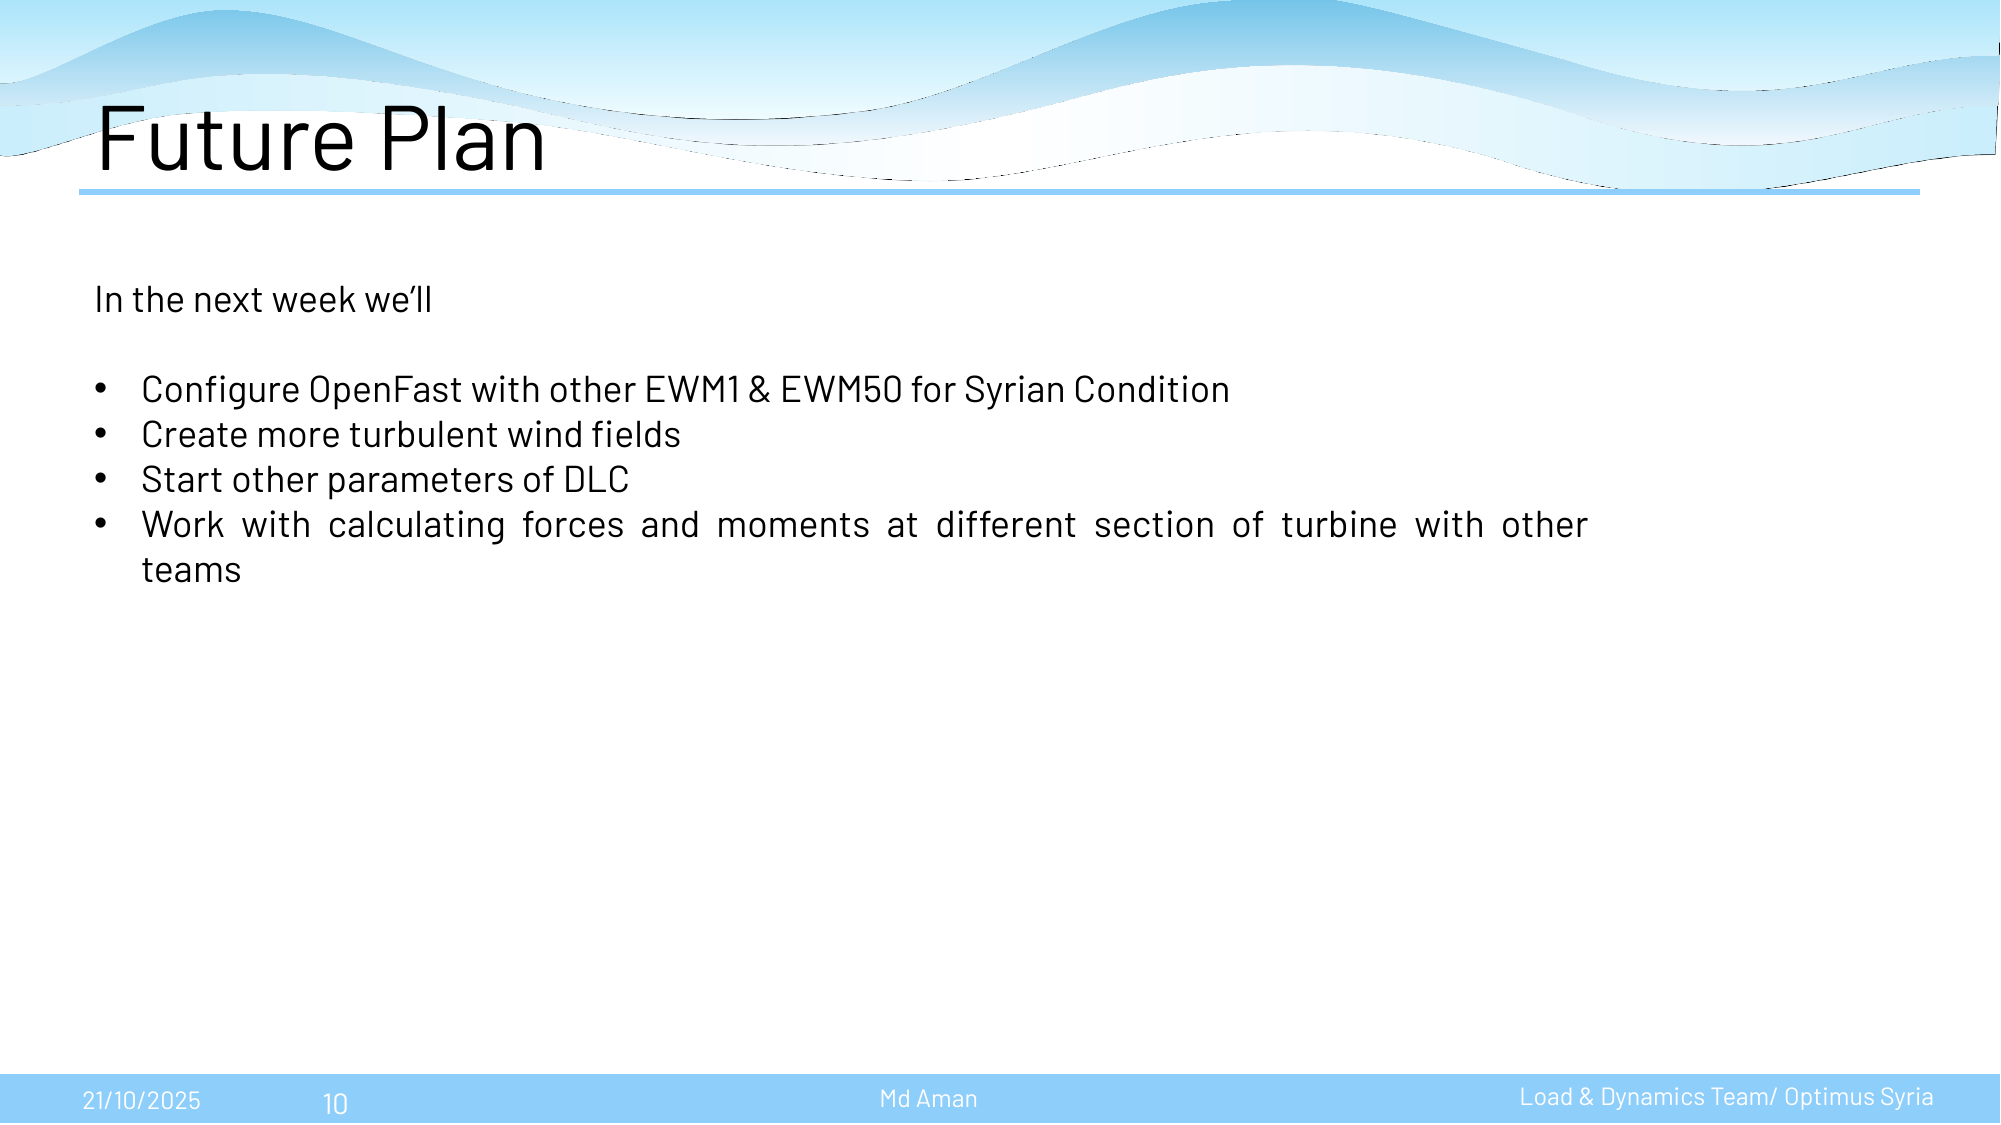

# Future Plan
In the next week we’ll

Configure OpenFast with other EWM1 & EWM50 for Syrian Condition
Create more turbulent wind fields
Start other parameters of DLC
Work with calculating forces and moments at different section of turbine with other teams

10
Load & Dynamics Team/ Optimus Syria
Md Aman
21/10/2025